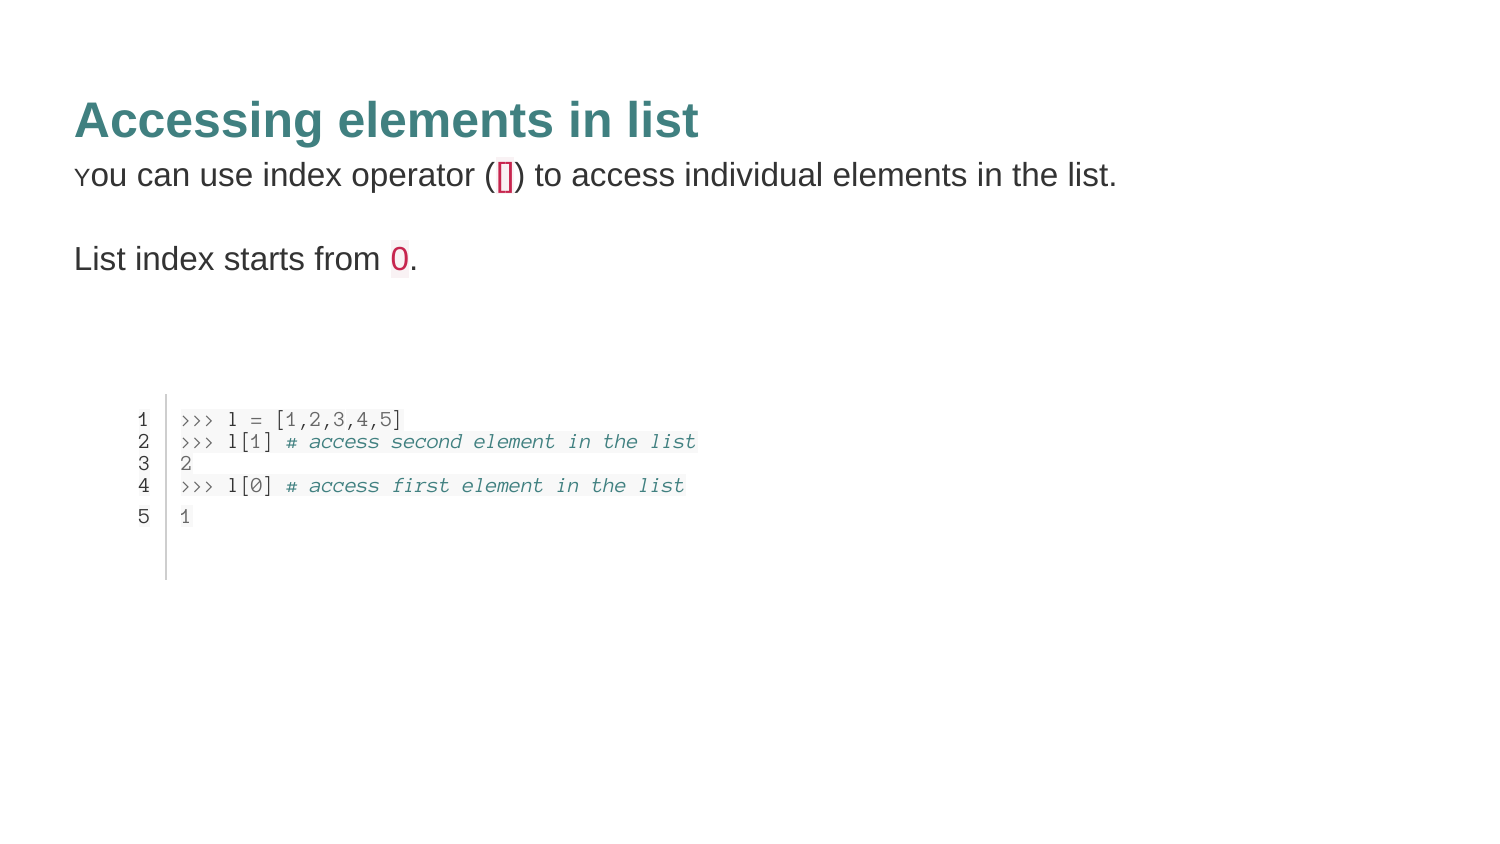

Accessing elements in list
You can use index operator ([]) to access individual elements in the list.
List index starts from 0.

#

| 1 2 3 4 5 | >>> l = [1,2,3,4,5] >>> l[1] # access second element in the list 2 >>> l[0] # access first element in the list 1 |
| --- | --- |